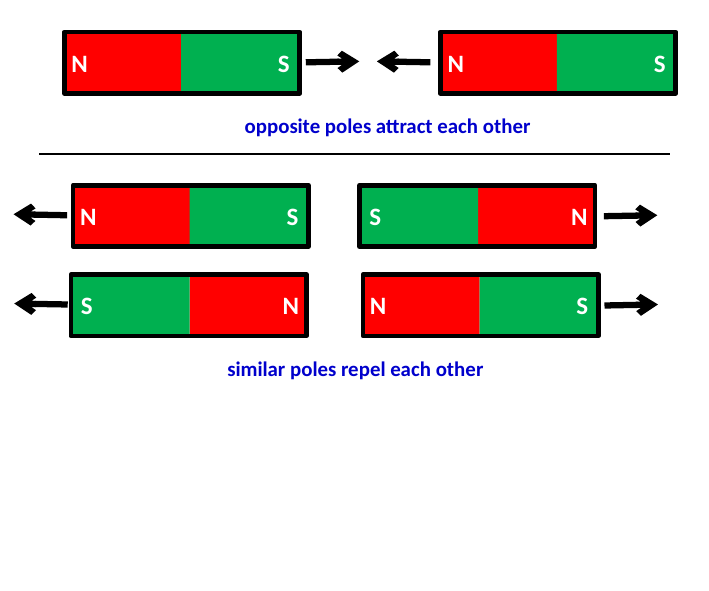

N
S

N
S
opposite poles attract each other

N
S

N
S

N
S

N
S
similar poles repel each other